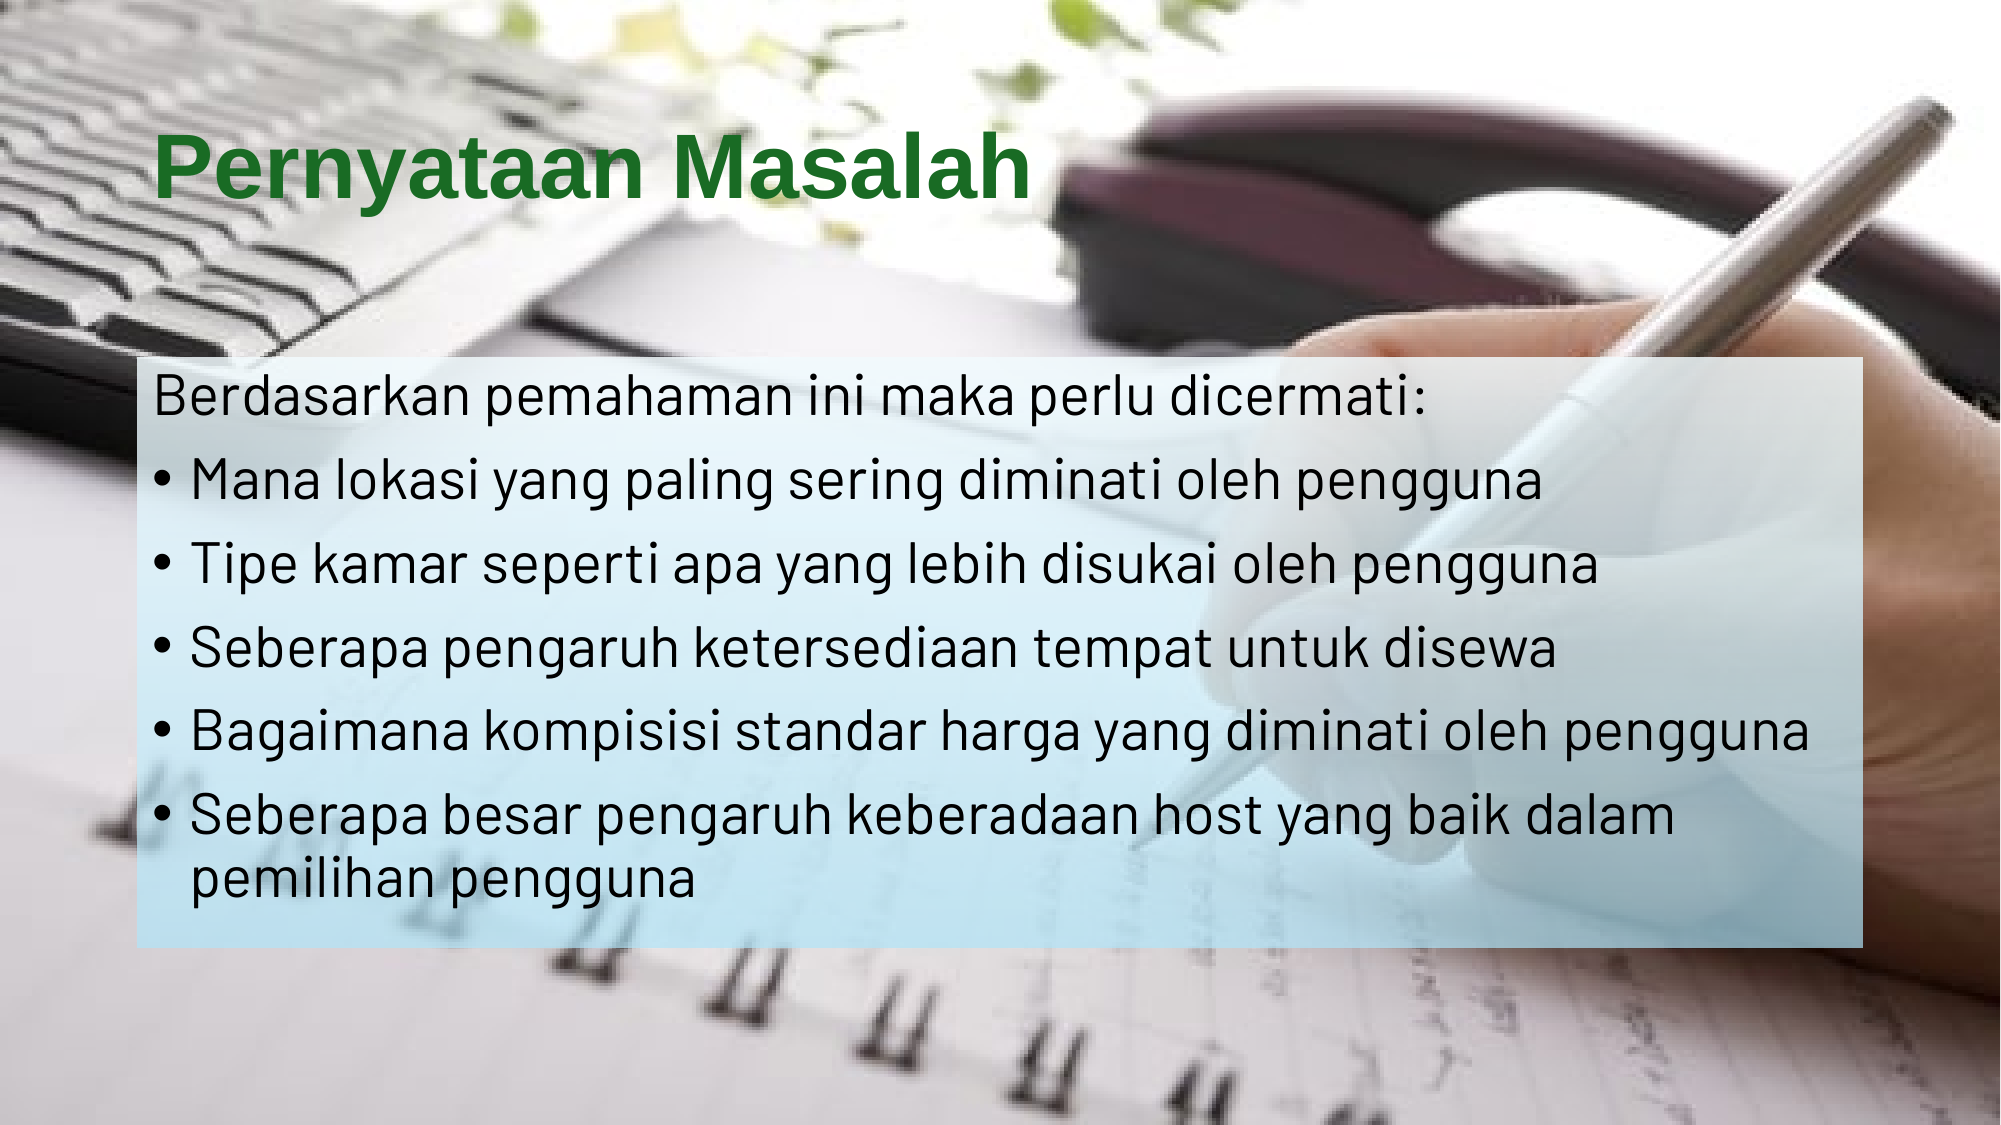

# Pernyataan Masalah
Berdasarkan pemahaman ini maka perlu dicermati:
Mana lokasi yang paling sering diminati oleh pengguna
Tipe kamar seperti apa yang lebih disukai oleh pengguna
Seberapa pengaruh ketersediaan tempat untuk disewa
Bagaimana kompisisi standar harga yang diminati oleh pengguna
Seberapa besar pengaruh keberadaan host yang baik dalam pemilihan pengguna